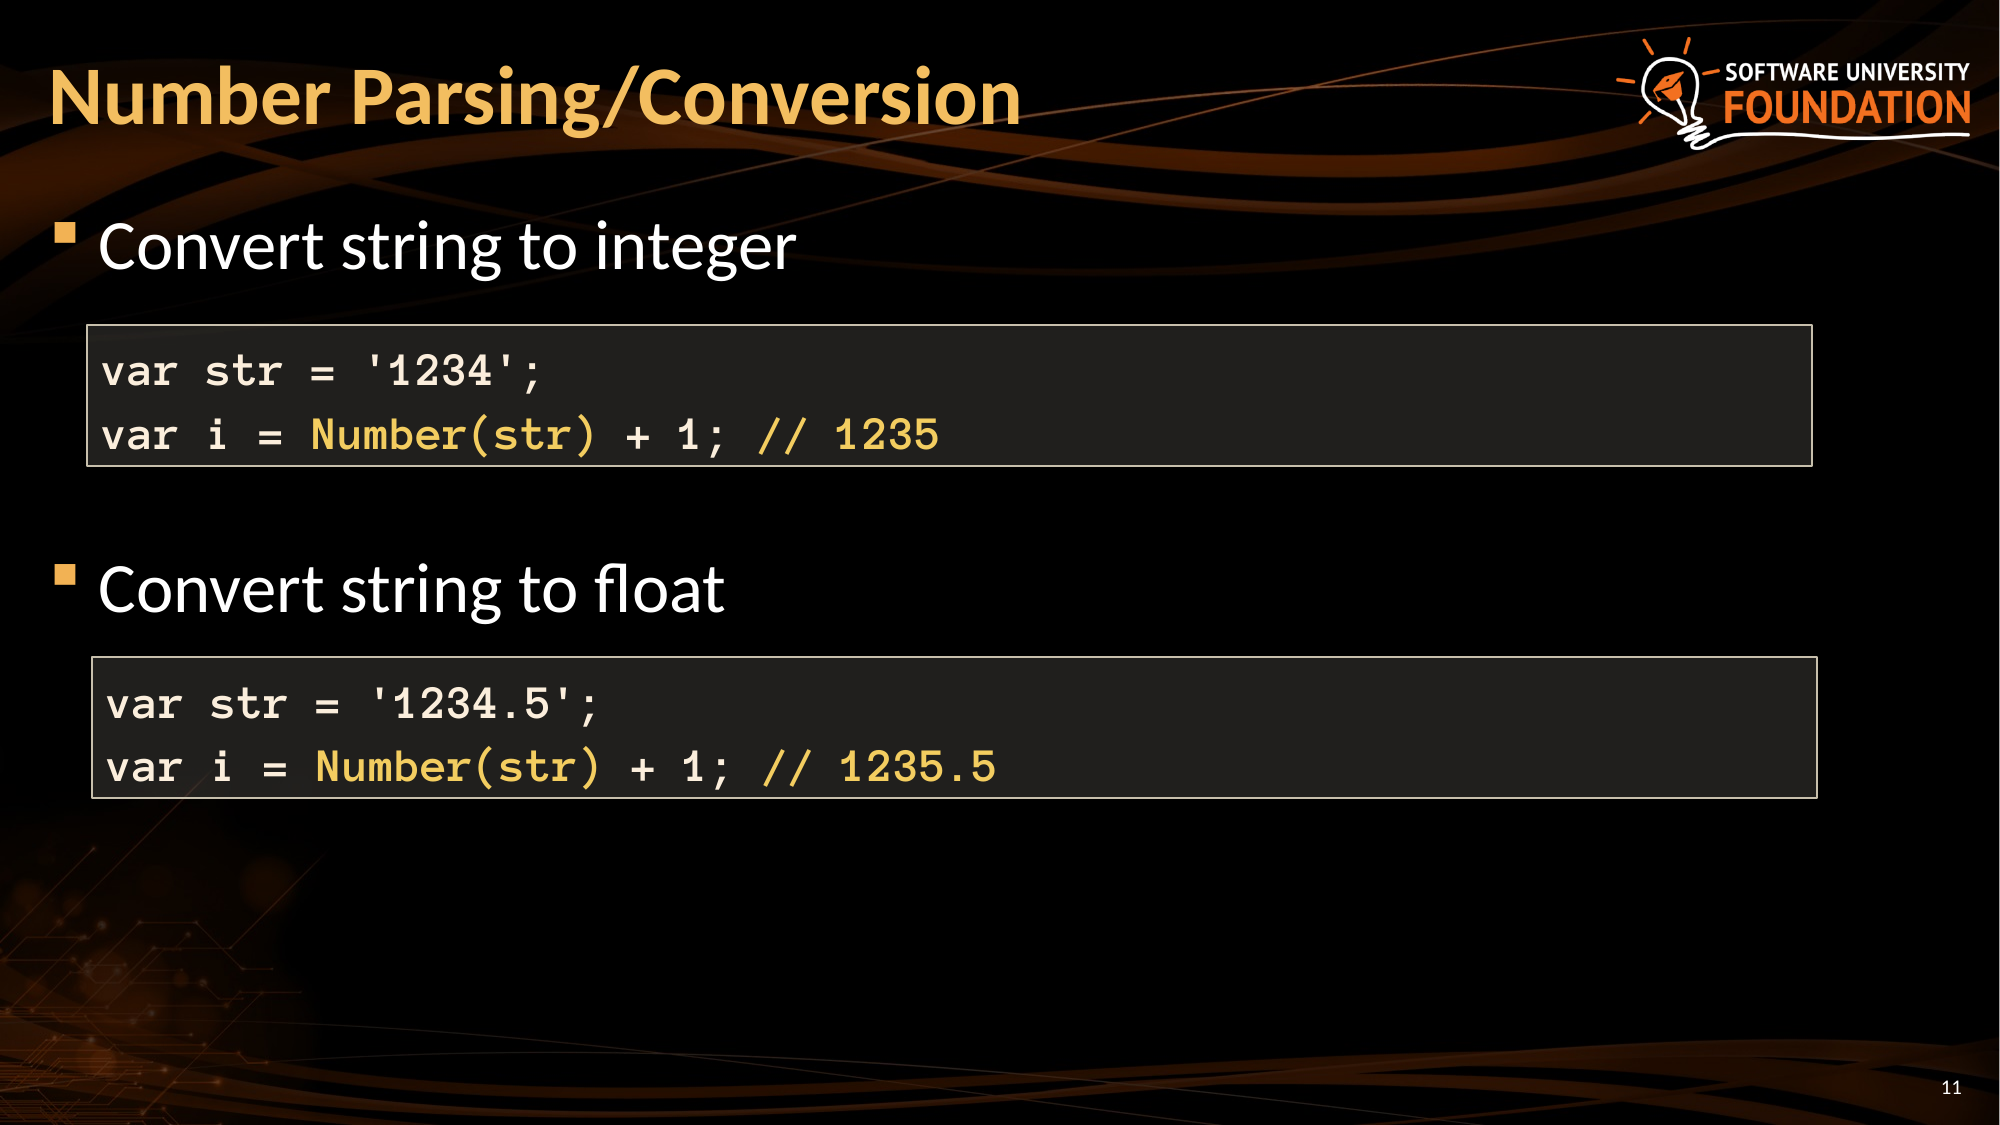

# Number Parsing/Conversion
Convert string to integer

Convert string to float

var str = '1234';
var i = Number(str) + 1; // 1235
var str = '1234.5';
var i = Number(str) + 1; // 1235.5
11